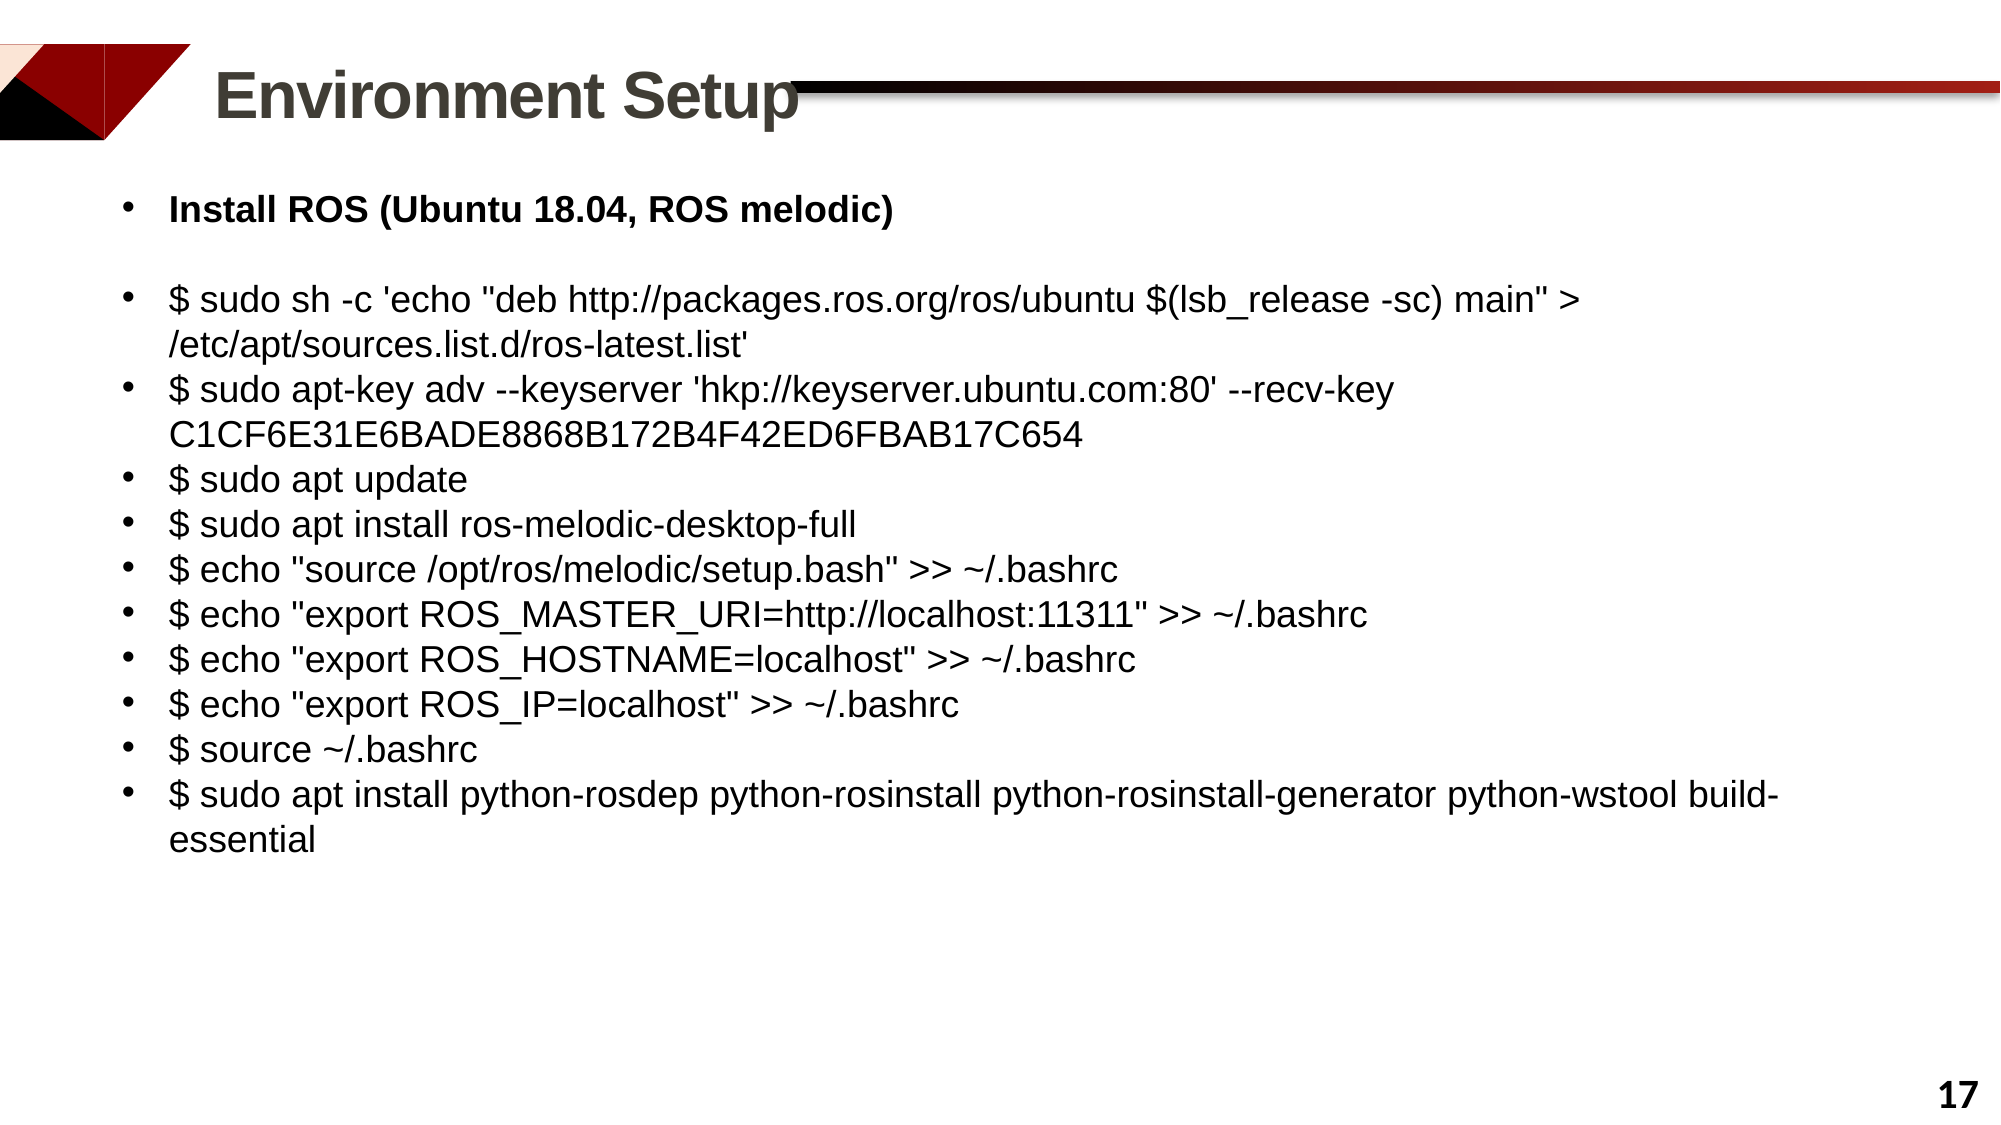

Environment Setup

Install ROS (Ubuntu 18.04, ROS melodic)

$ sudo sh -c 'echo "deb http://packages.ros.org/ros/ubuntu $(lsb_release -sc) main" > /etc/apt/sources.list.d/ros-latest.list'
$ sudo apt-key adv --keyserver 'hkp://keyserver.ubuntu.com:80' --recv-key C1CF6E31E6BADE8868B172B4F42ED6FBAB17C654
$ sudo apt update
$ sudo apt install ros-melodic-desktop-full
$ echo "source /opt/ros/melodic/setup.bash" >> ~/.bashrc
$ echo "export ROS_MASTER_URI=http://localhost:11311" >> ~/.bashrc
$ echo "export ROS_HOSTNAME=localhost" >> ~/.bashrc
$ echo "export ROS_IP=localhost" >> ~/.bashrc
$ source ~/.bashrc
$ sudo apt install python-rosdep python-rosinstall python-rosinstall-generator python-wstool build-essential
17